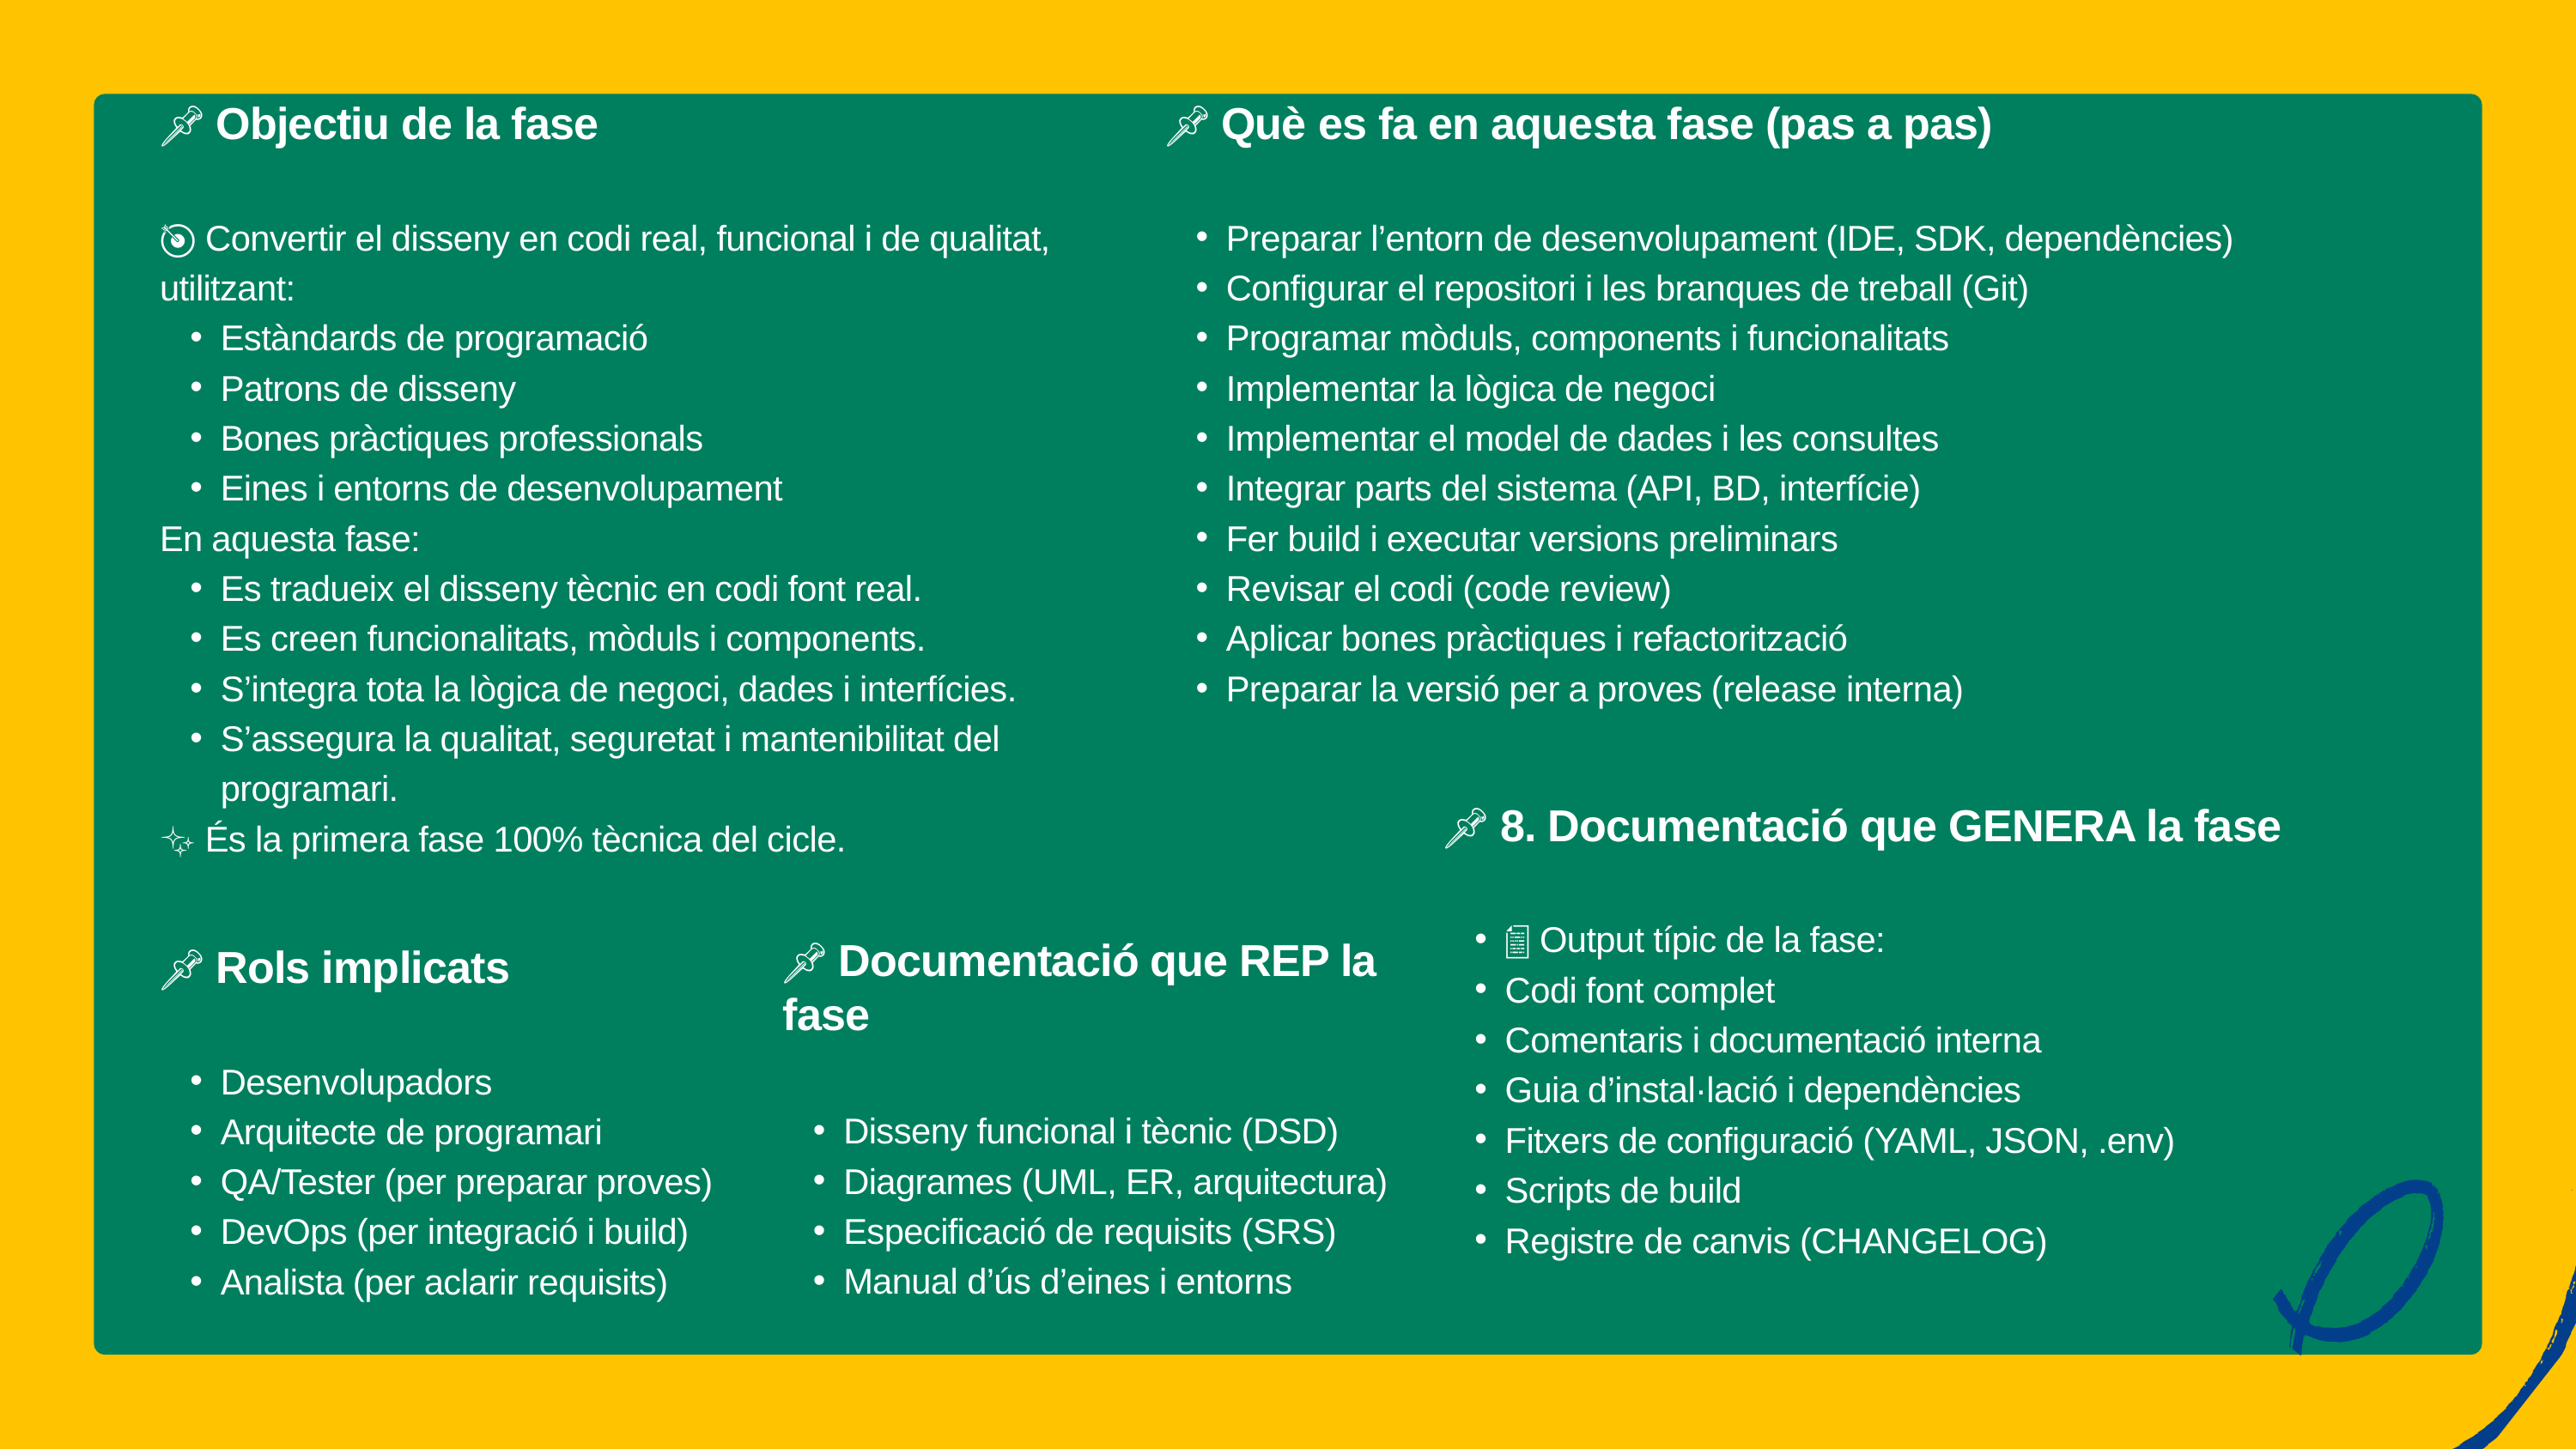

📌 Objectiu de la fase
🎯 Convertir el disseny en codi real, funcional i de qualitat, utilitzant:
Estàndards de programació
Patrons de disseny
Bones pràctiques professionals
Eines i entorns de desenvolupament
En aquesta fase:
Es tradueix el disseny tècnic en codi font real.
Es creen funcionalitats, mòduls i components.
S’integra tota la lògica de negoci, dades i interfícies.
S’assegura la qualitat, seguretat i mantenibilitat del programari.
✨ És la primera fase 100% tècnica del cicle.

📌 Què es fa en aquesta fase (pas a pas)
Preparar l’entorn de desenvolupament (IDE, SDK, dependències)
Configurar el repositori i les branques de treball (Git)
Programar mòduls, components i funcionalitats
Implementar la lògica de negoci
Implementar el model de dades i les consultes
Integrar parts del sistema (API, BD, interfície)
Fer build i executar versions preliminars
Revisar el codi (code review)
Aplicar bones pràctiques i refactorització
Preparar la versió per a proves (release interna)

📌 8. Documentació que GENERA la fase
📄 Output típic de la fase:
Codi font complet
Comentaris i documentació interna
Guia d’instal·lació i dependències
Fitxers de configuració (YAML, JSON, .env)
Scripts de build
Registre de canvis (CHANGELOG)

📌 Documentació que REP la fase
Disseny funcional i tècnic (DSD)
Diagrames (UML, ER, arquitectura)
Especificació de requisits (SRS)
Manual d’ús d’eines i entorns

📌 Rols implicats
Desenvolupadors
Arquitecte de programari
QA/Tester (per preparar proves)
DevOps (per integració i build)
Analista (per aclarir requisits)

33